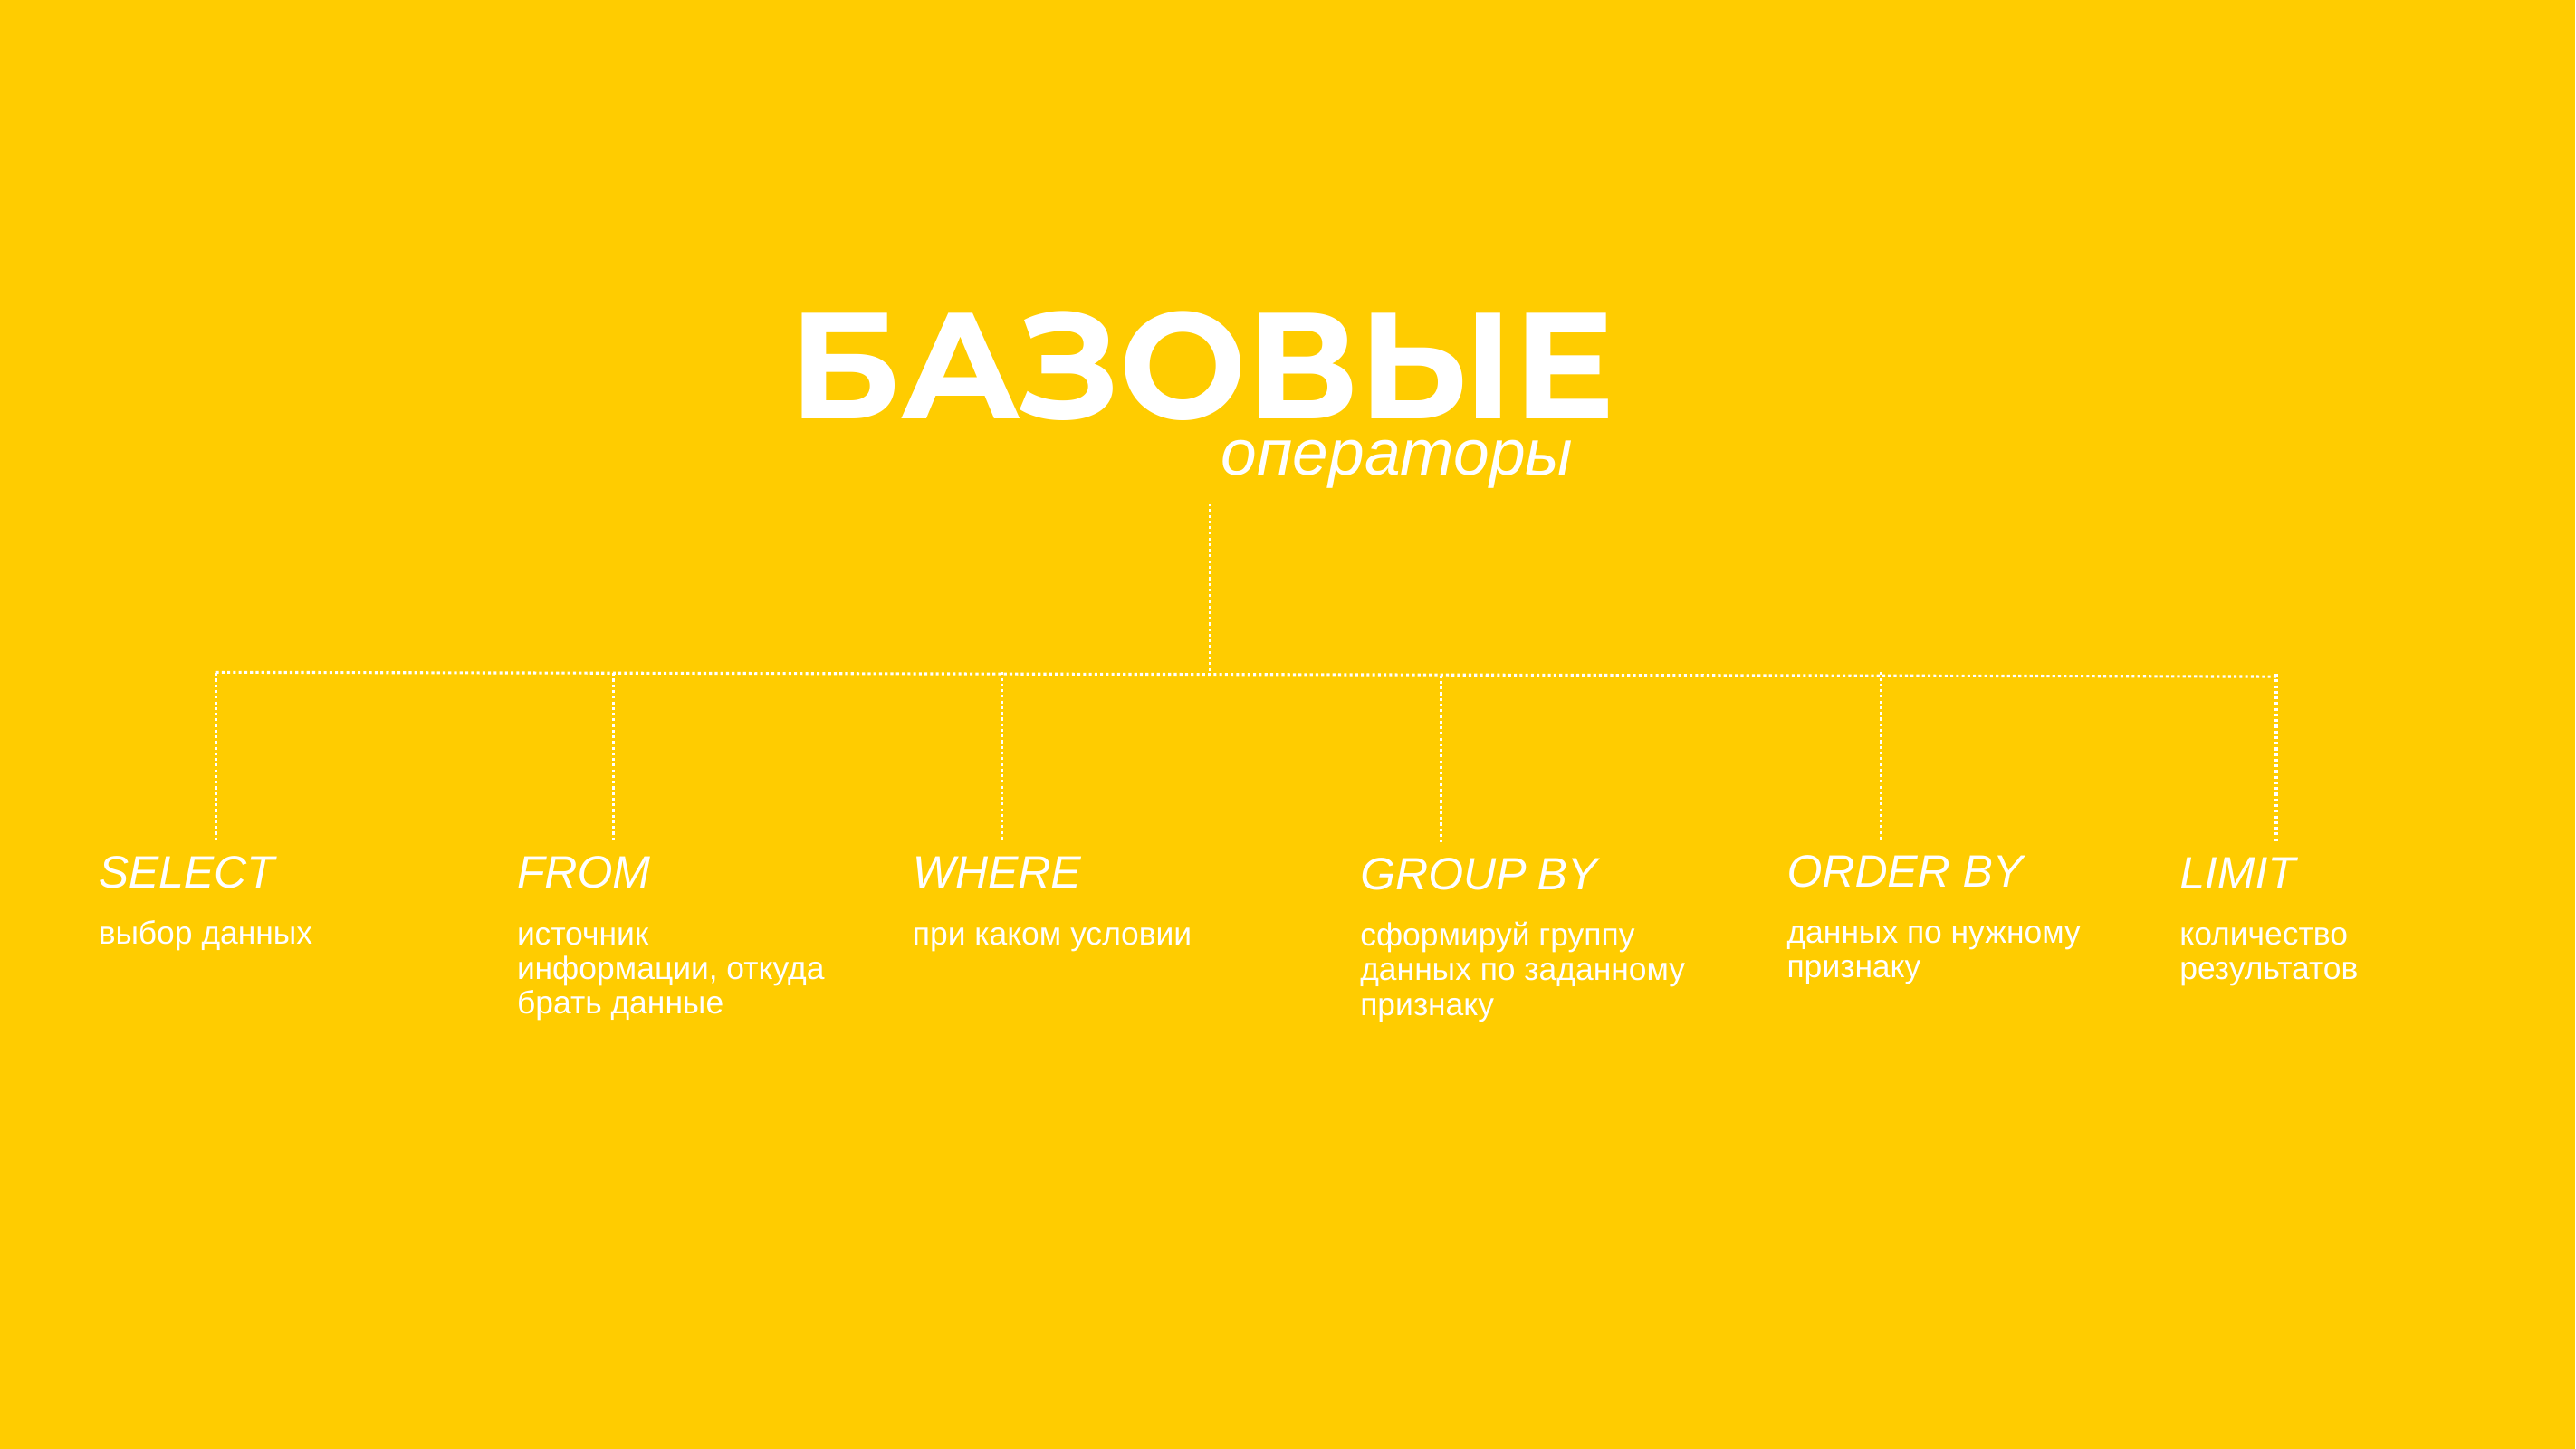

БАЗОВЫЕ

операторы
ORDER BY
данных по нужному признаку
SELECT
выбор данных

FROM
источник информации, откуда брать данные
WHERE
при каком условии
LIMIT
количество результатов
GROUP BY
сформируй группу данных по заданному признаку